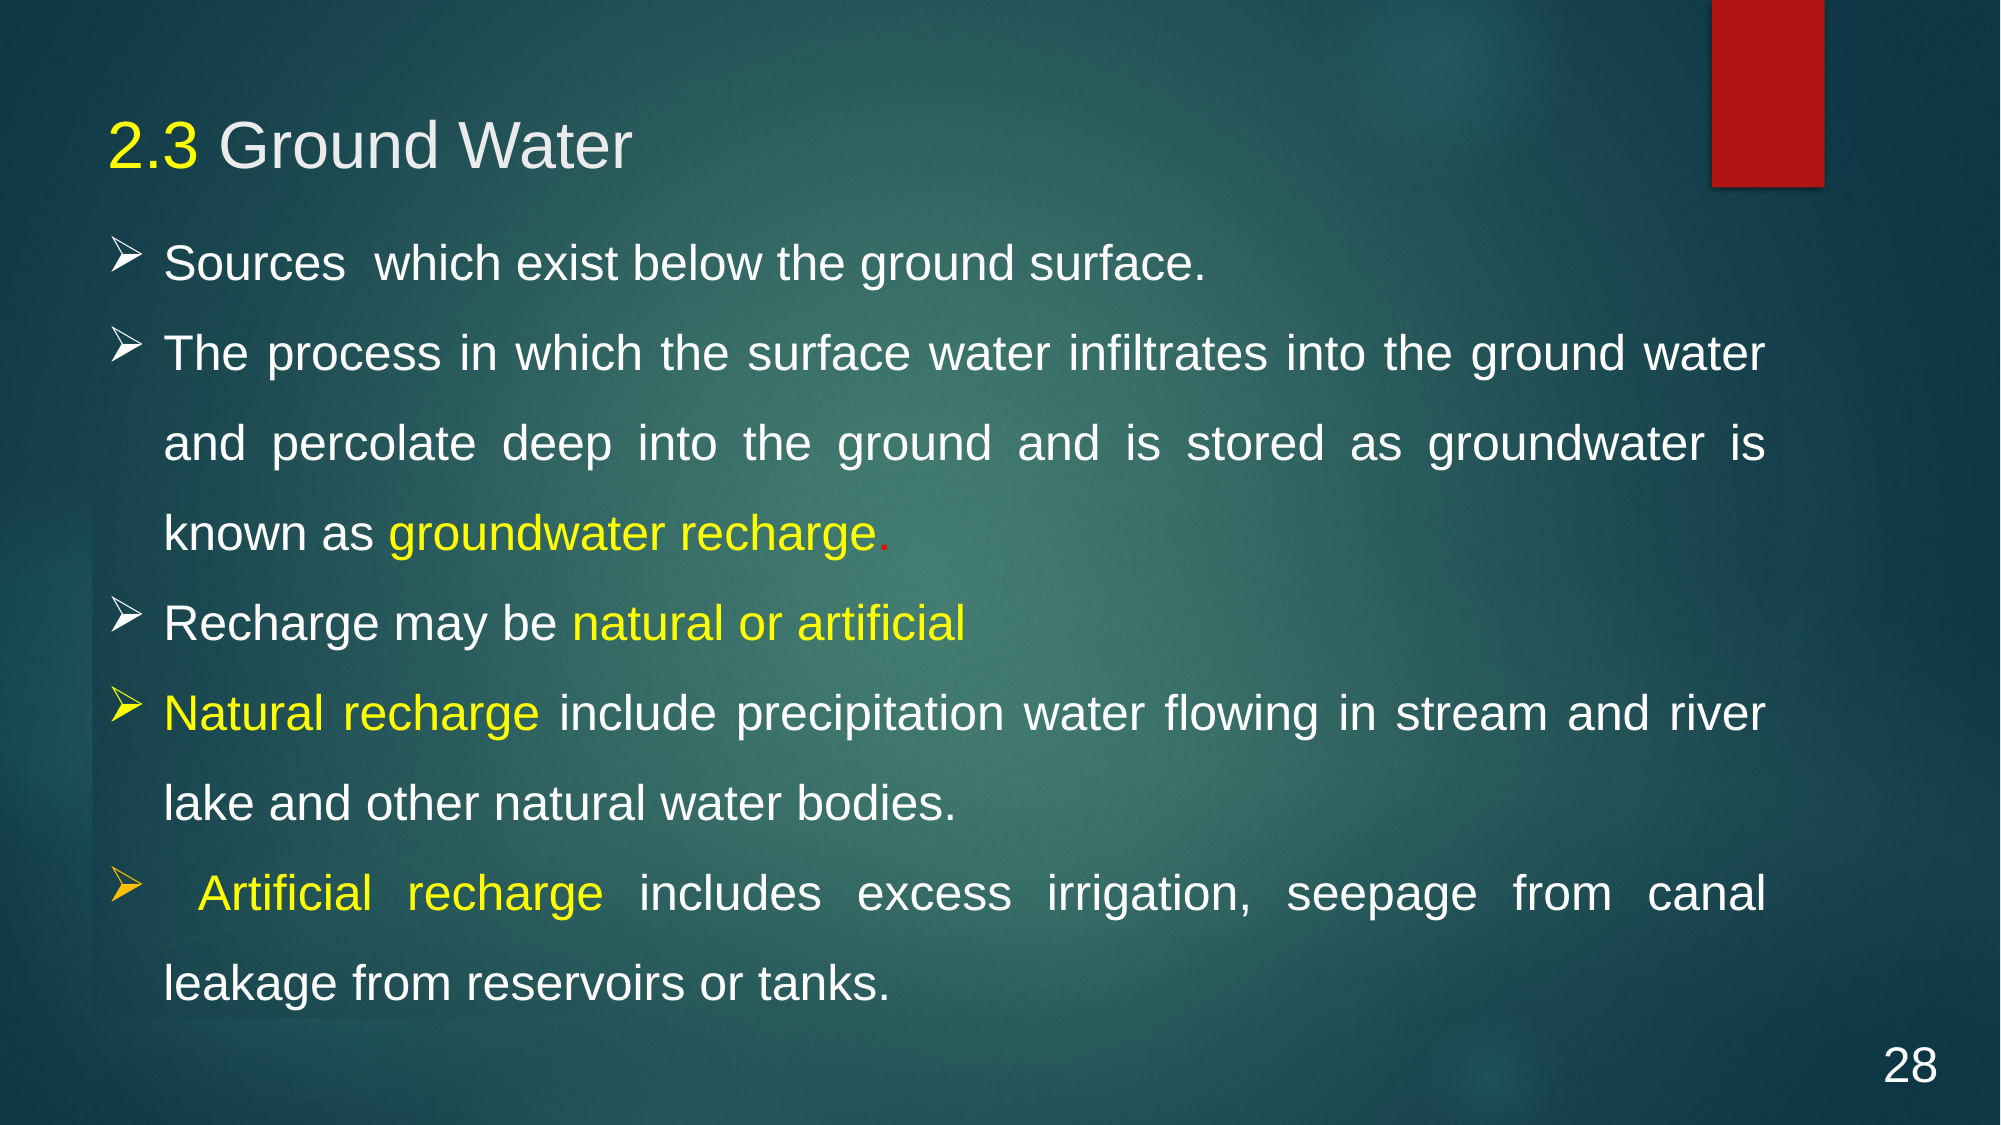

# 2.3 Ground Water
Sources  which exist below the ground surface.
The process in which the surface water infiltrates into the ground water and percolate deep into the ground and is stored as groundwater is known as groundwater recharge.
Recharge may be natural or artificial
Natural recharge include precipitation water flowing in stream and river lake and other natural water bodies.
 Artificial recharge includes excess irrigation, seepage from canal leakage from reservoirs or tanks.
28